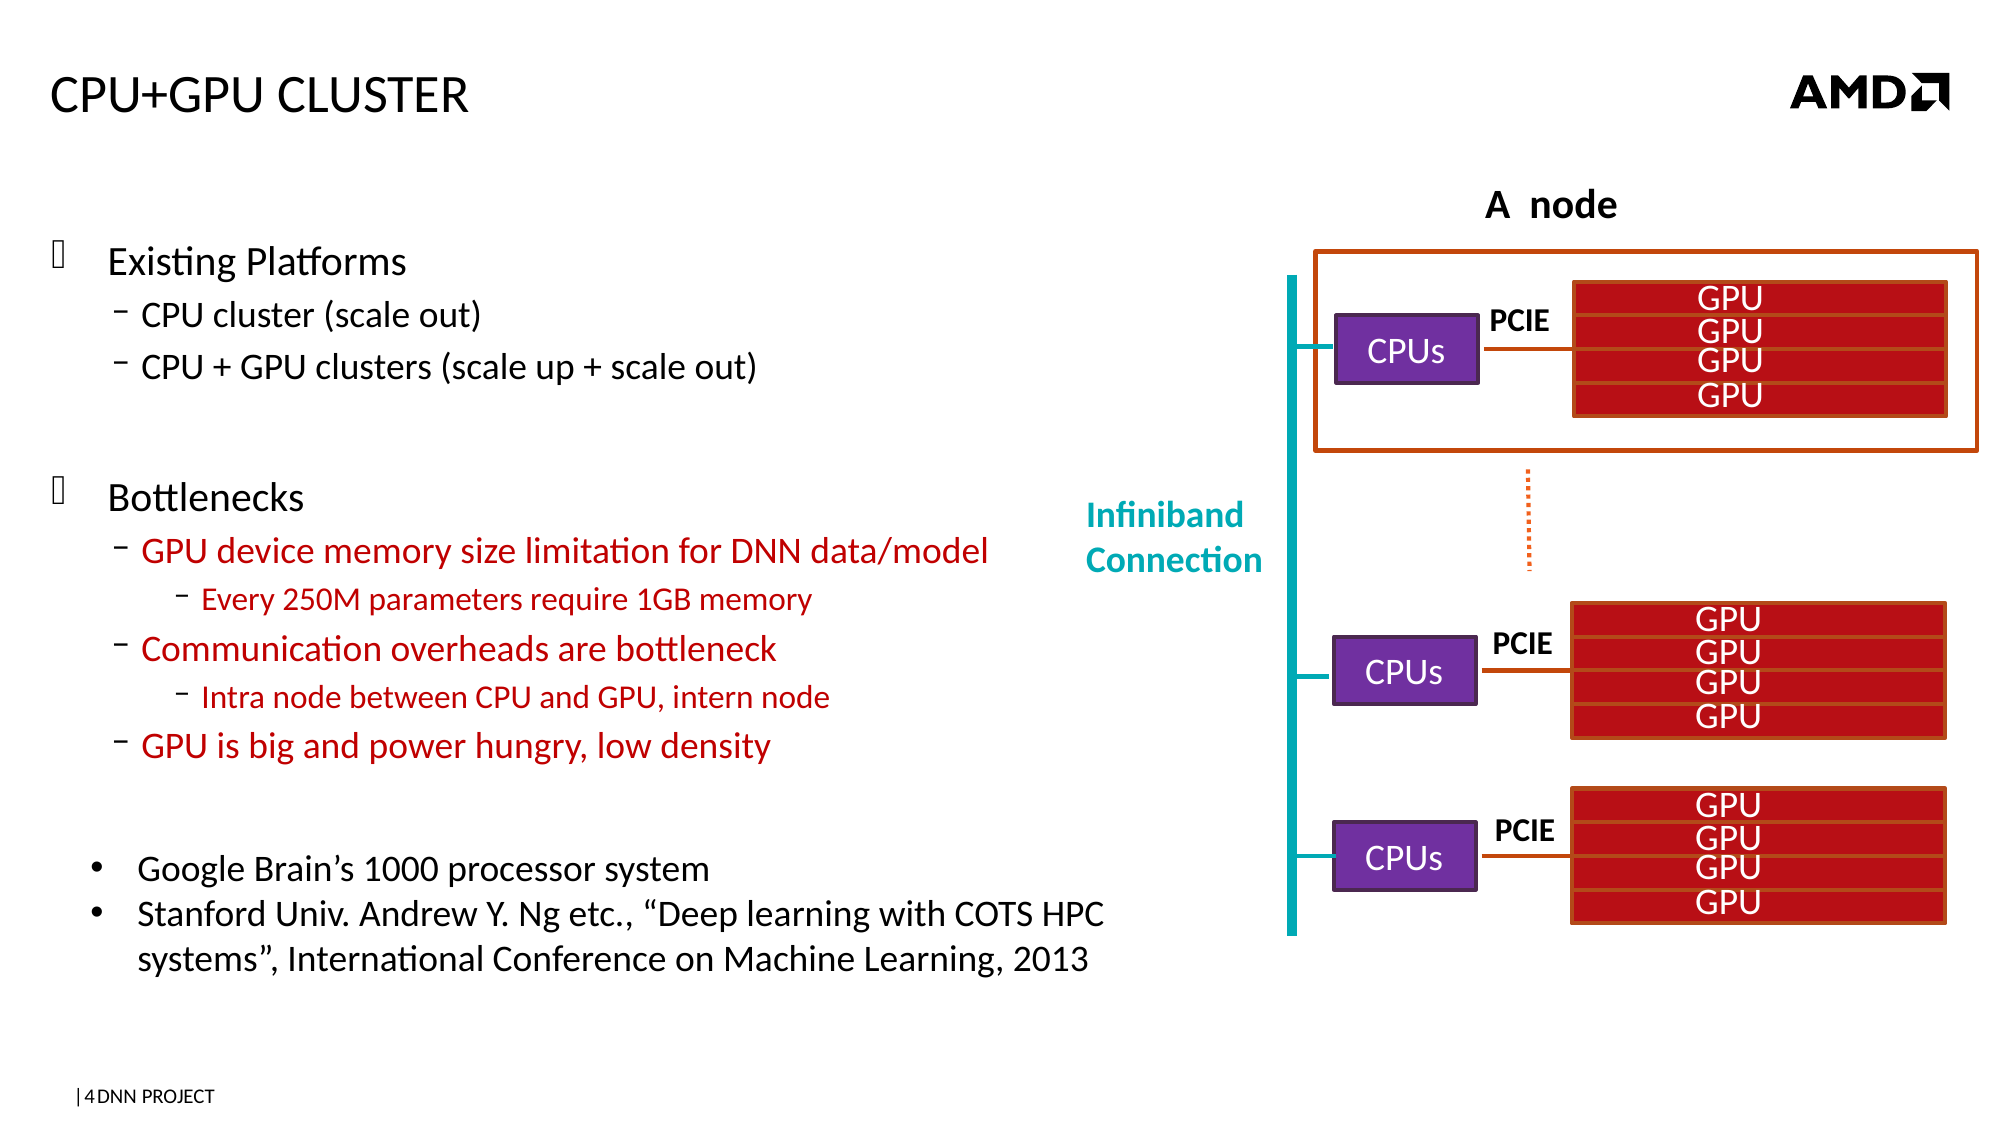

# CPU+GPU cluster
A  node
Existing Platforms
CPU cluster (scale out)
CPU + GPU clusters (scale up + scale out)

Bottlenecks
GPU device memory size limitation for DNN data/model
Every 250M parameters require 1GB memory
Communication overheads are bottleneck
Intra node between CPU and GPU, intern node
GPU is big and power hungry, low density

GPU

GPU

GPU

GPU

PCIE

  CPUs
Infiniband Connection
GPU

GPU

GPU

GPU

PCIE

  CPUs
GPU

GPU

GPU

GPU

PCIE

  CPUs
Google Brain’s 1000 processor system
Stanford Univ. Andrew Y. Ng etc., “Deep learning with COTS HPC systems”, International Conference on Machine Learning, 2013